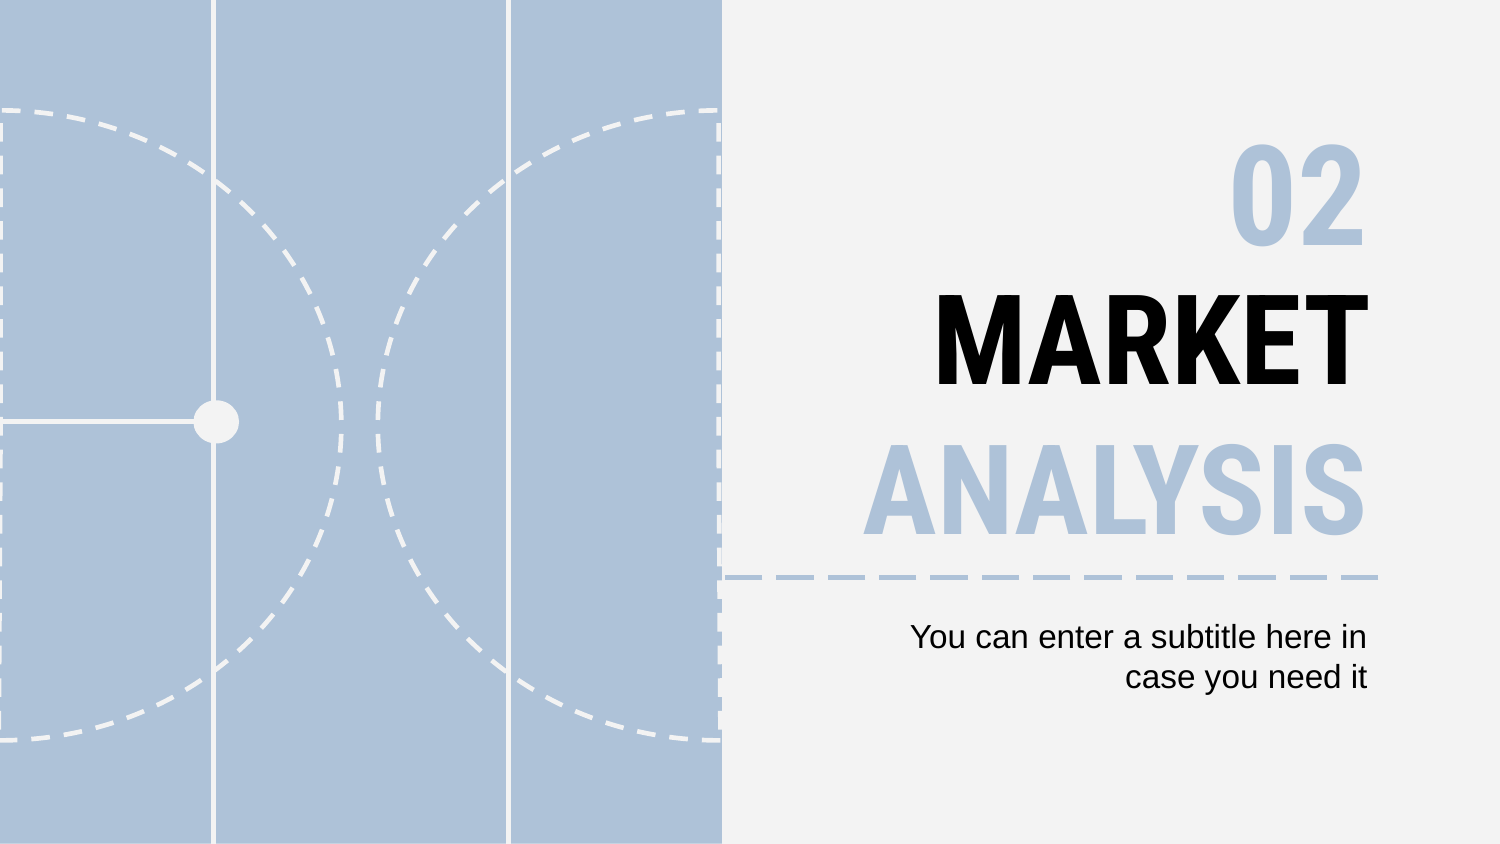

02
# MARKET ANALYSIS
You can enter a subtitle here in case you need it